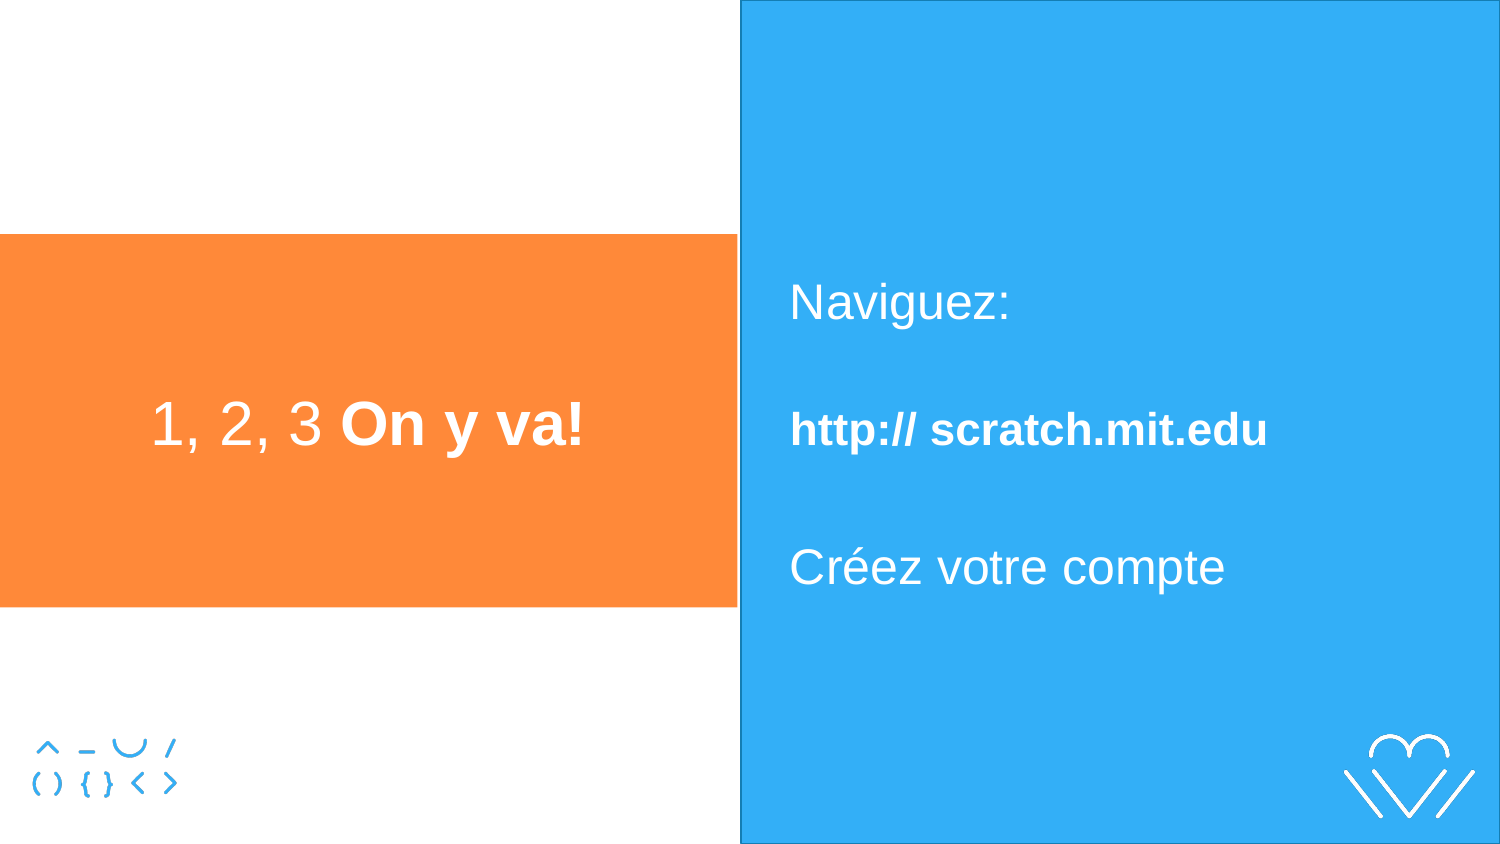

Naviguez:
http:// scratch.mit.edu

Créez votre compte
1, 2, 3 On y va!